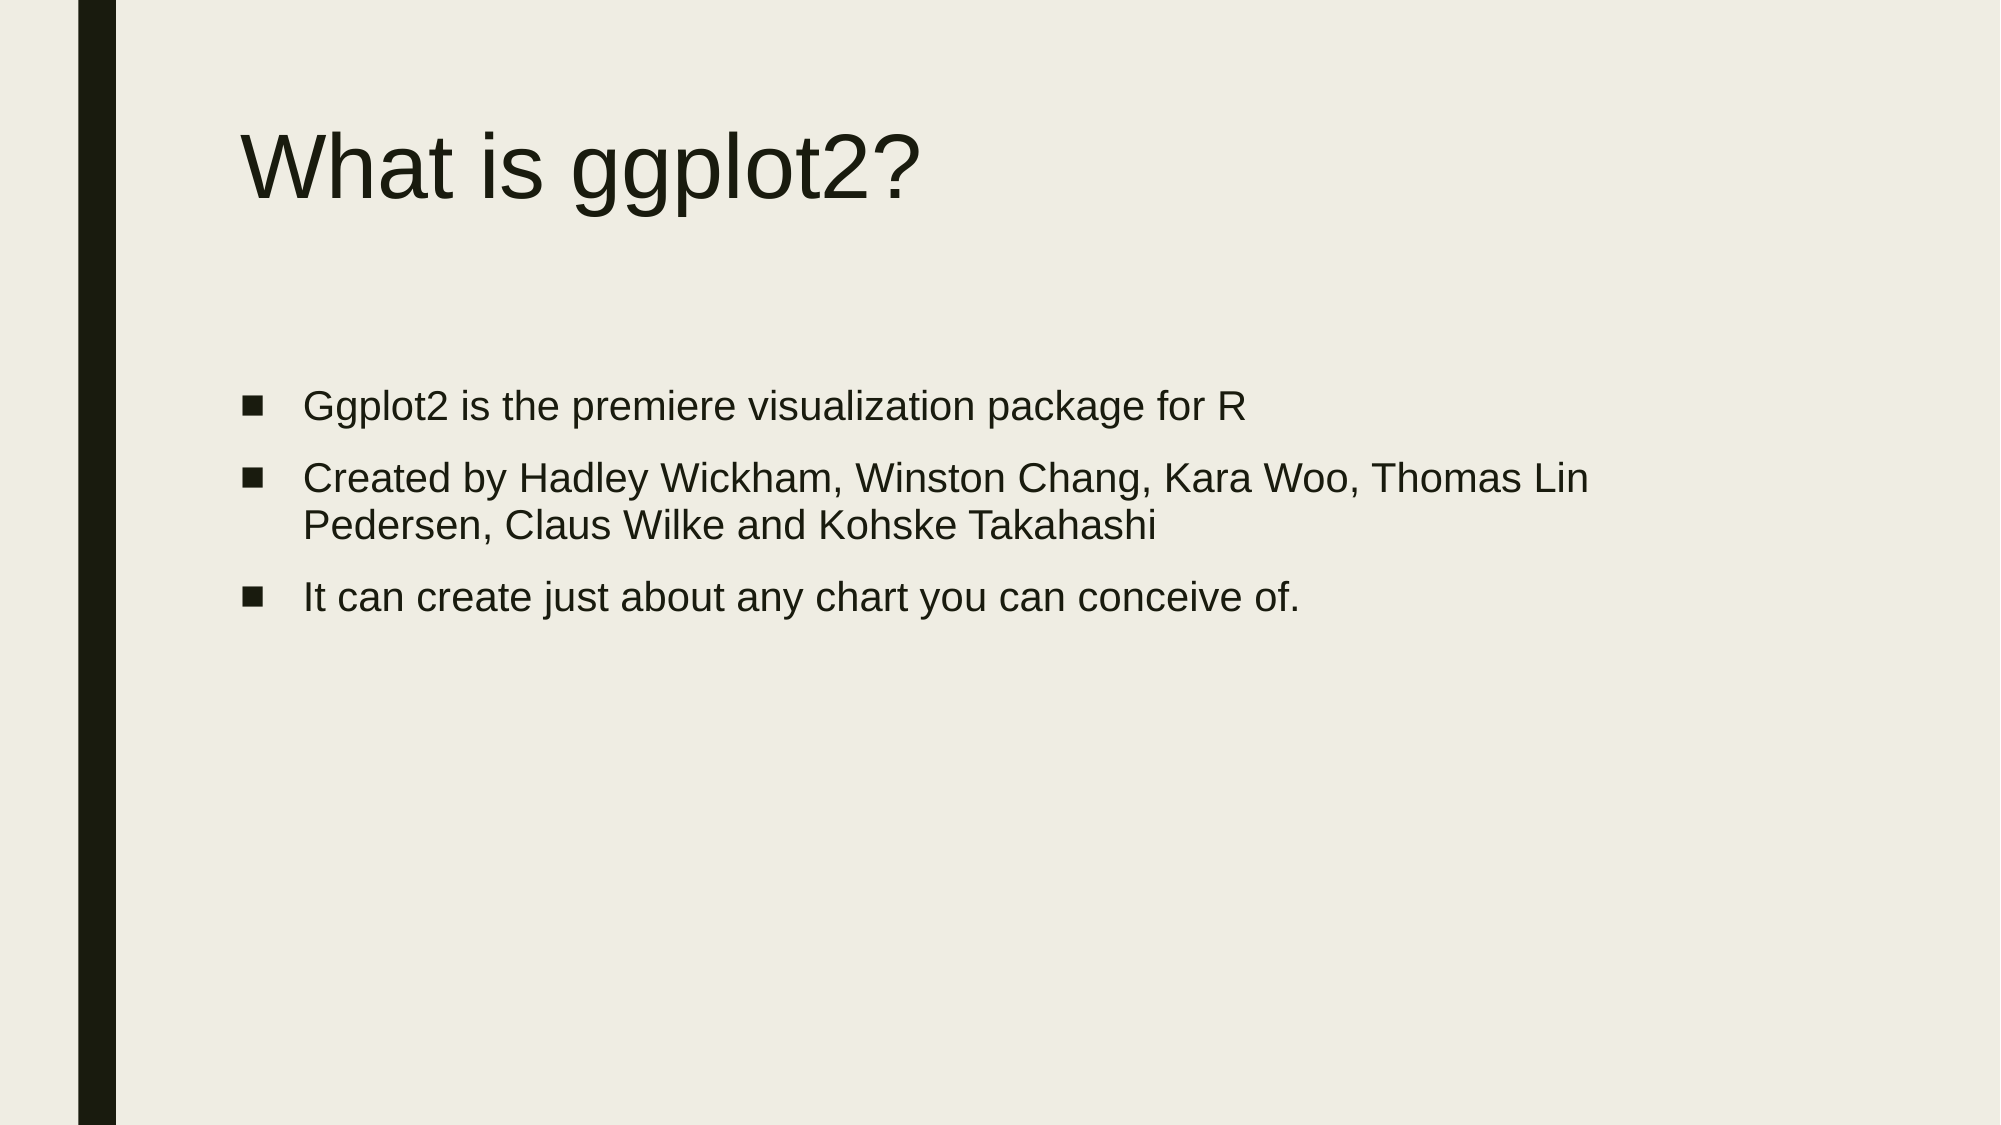

# What is ggplot2?
Ggplot2 is the premiere visualization package for R
Created by Hadley Wickham, Winston Chang, Kara Woo, Thomas Lin Pedersen, Claus Wilke and Kohske Takahashi
It can create just about any chart you can conceive of.